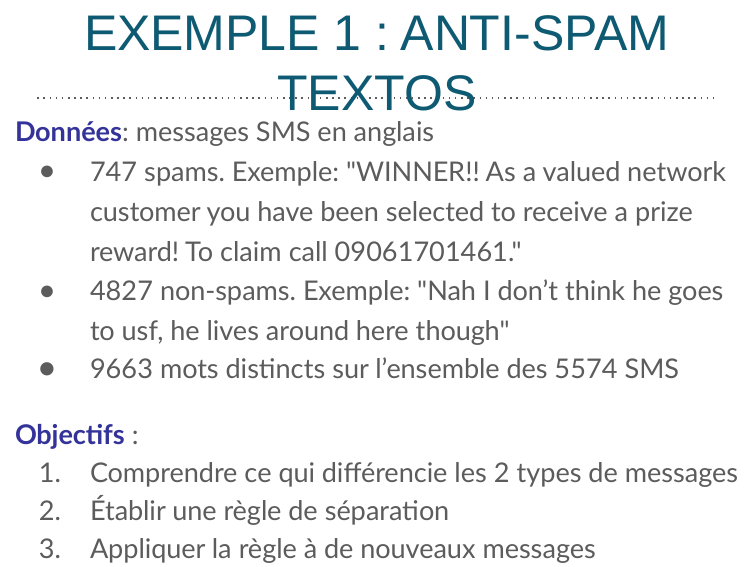

# EXEMPLE 1 : ANTI-SPAM TEXTOS
Données: messages SMS en anglais
747 spams. Exemple: "WINNER!! As a valued network customer you have been selected to receive a prize reward! To claim call 09061701461."
4827 non-spams. Exemple: "Nah I don’t think he goes to usf, he lives around here though"
9663 mots distincts sur l’ensemble des 5574 SMS

Objectifs :
Comprendre ce qui différencie les 2 types de messages
Établir une règle de séparation
Appliquer la règle à de nouveaux messages